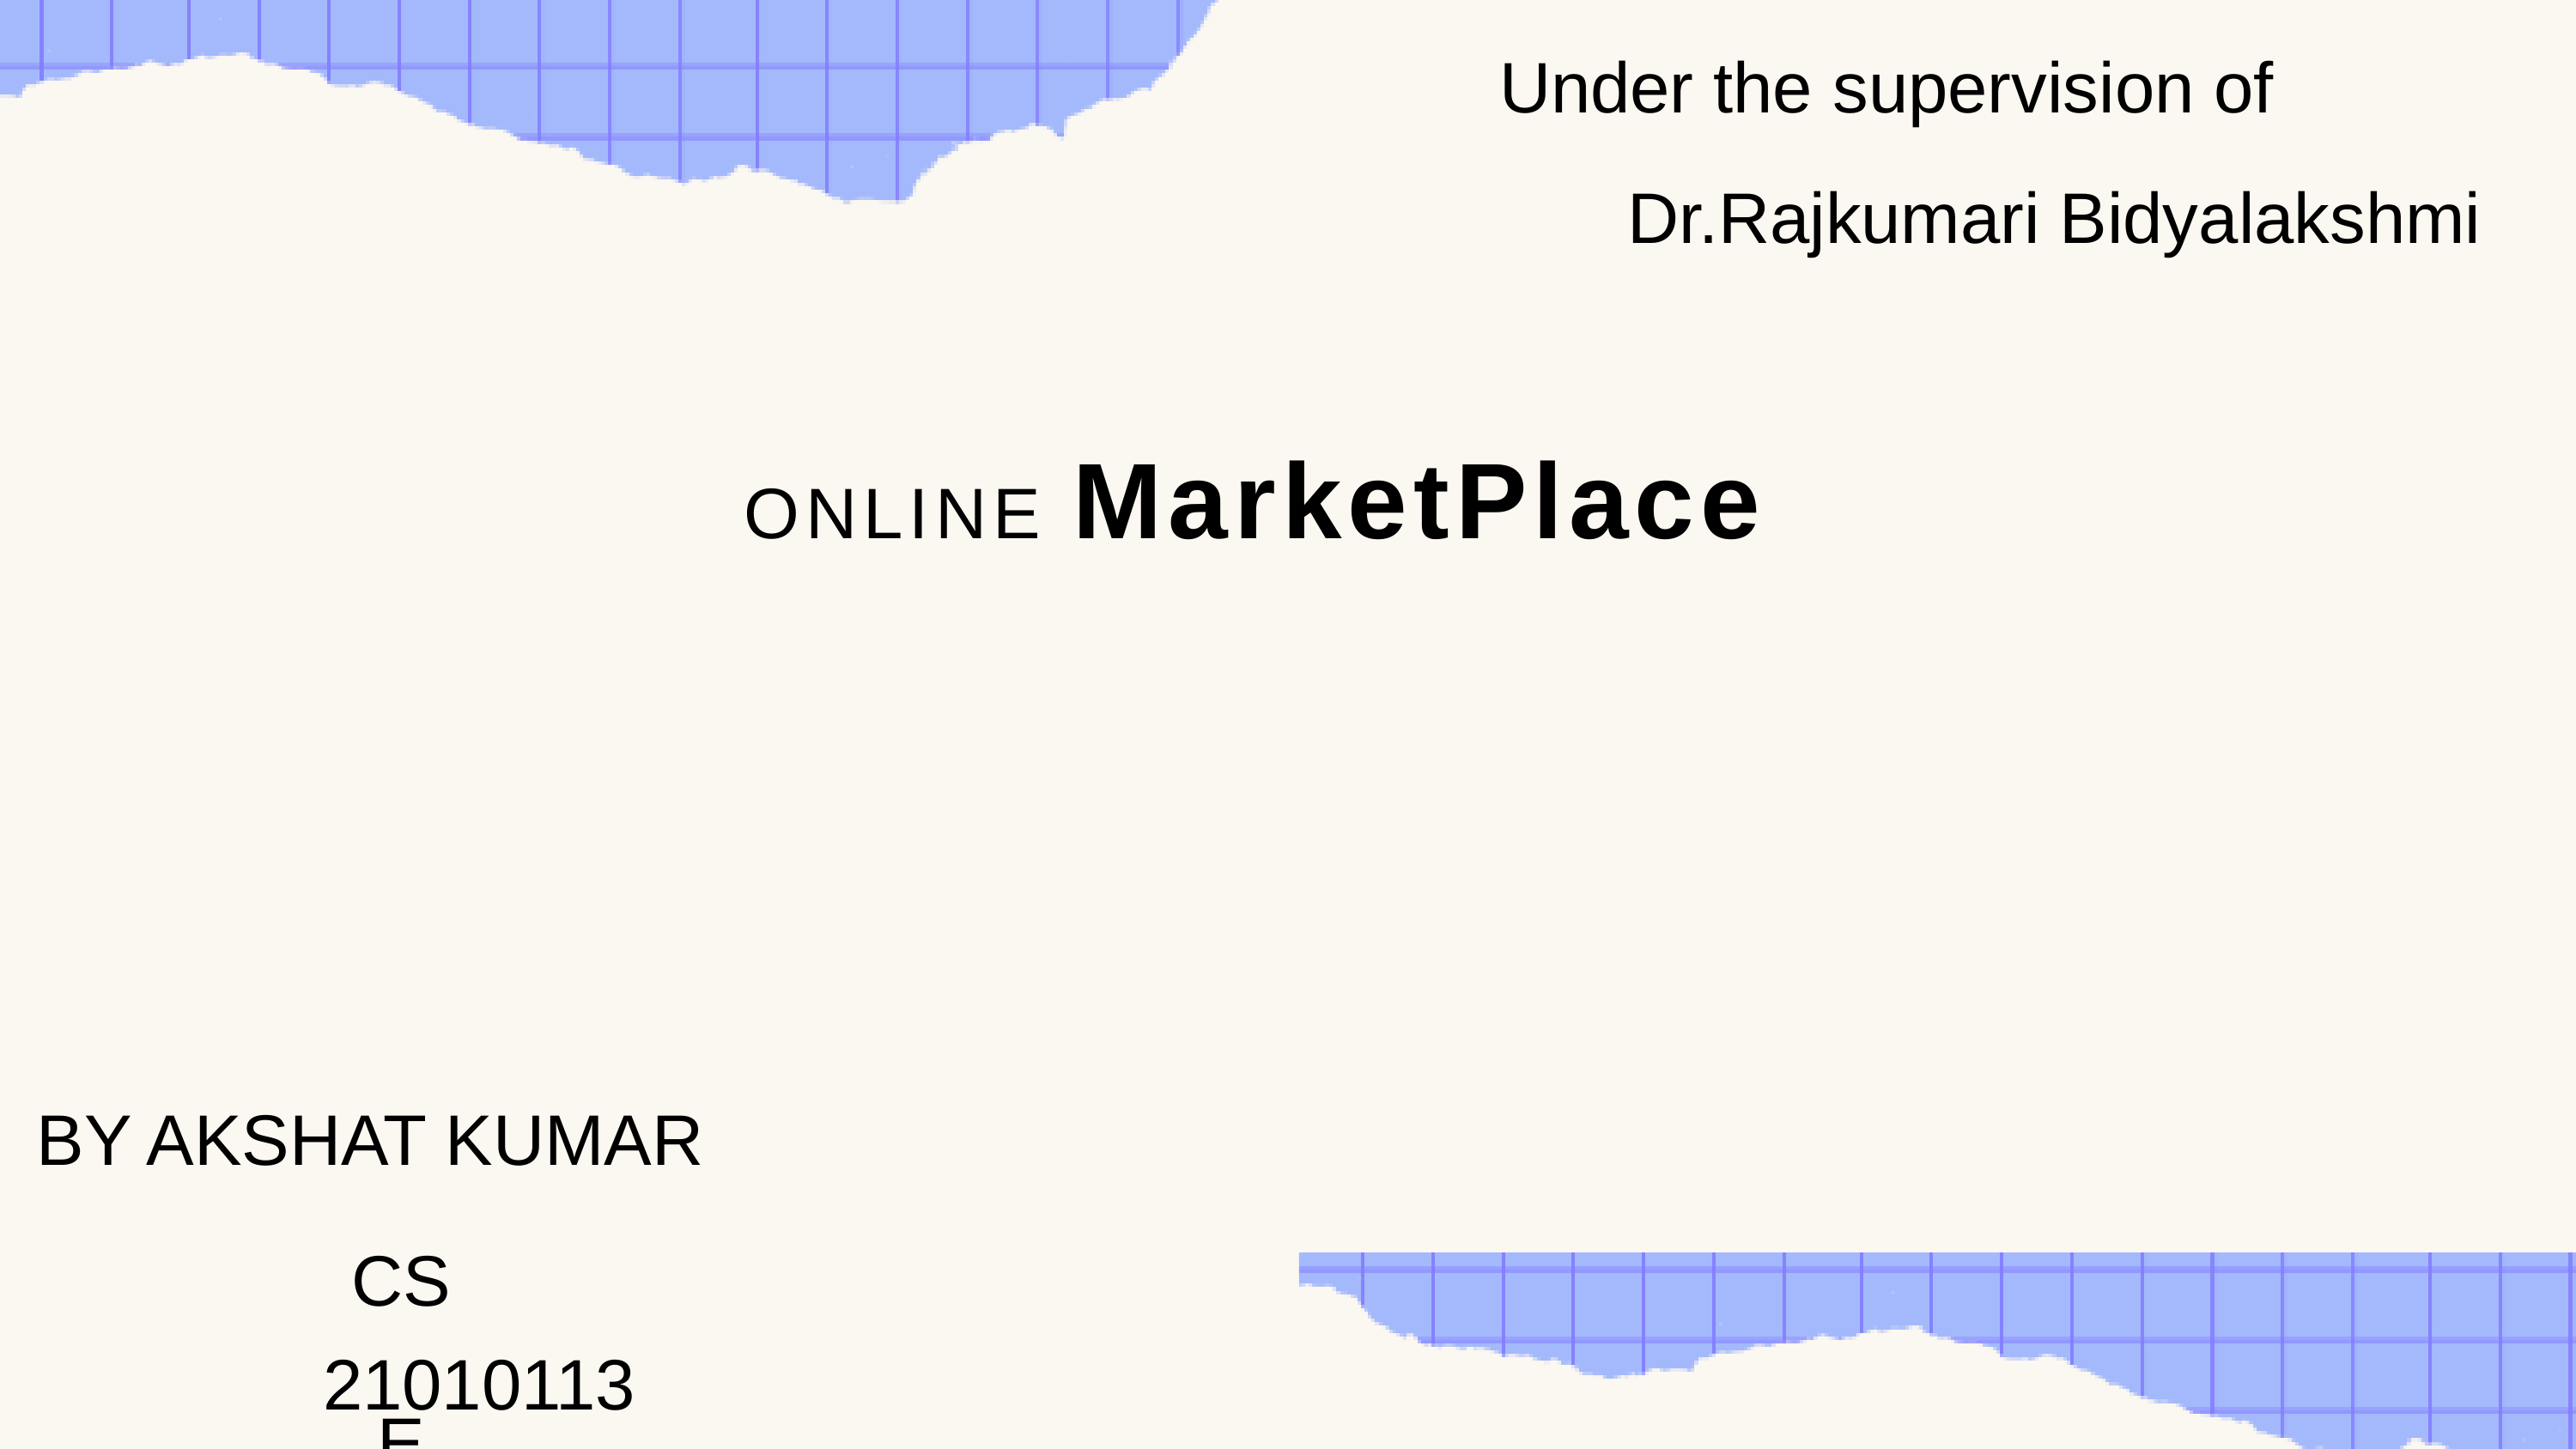

Under the supervision of
Dr.Rajkumari Bidyalakshmi
                 ONLINE MarketPlace
BY AKSHAT KUMAR
CSE

21010113